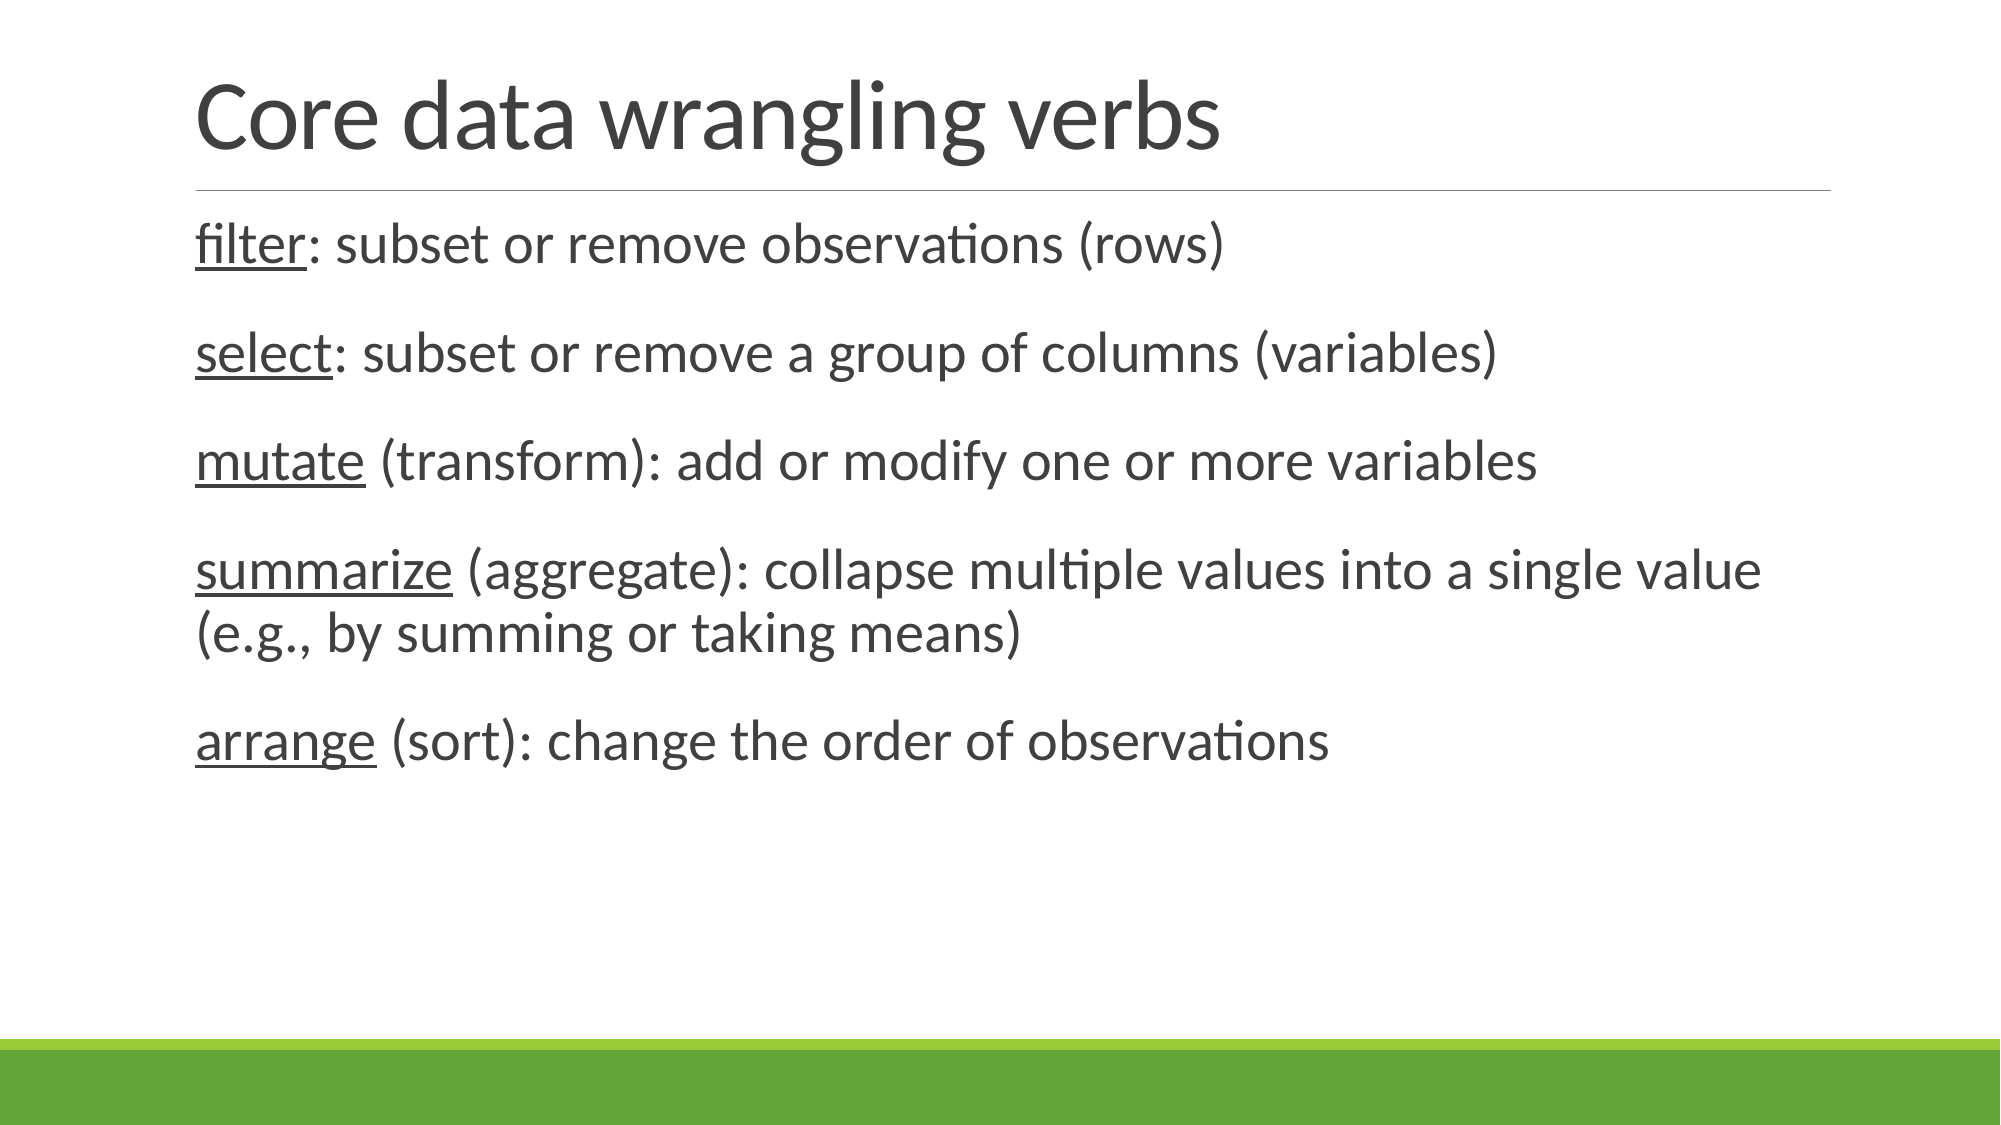

# Core data wrangling verbs
filter: subset or remove observations (rows)
select: subset or remove a group of columns (variables)
mutate (transform): add or modify one or more variables
summarize (aggregate): collapse multiple values into a single value (e.g., by summing or taking means)
arrange (sort): change the order of observations